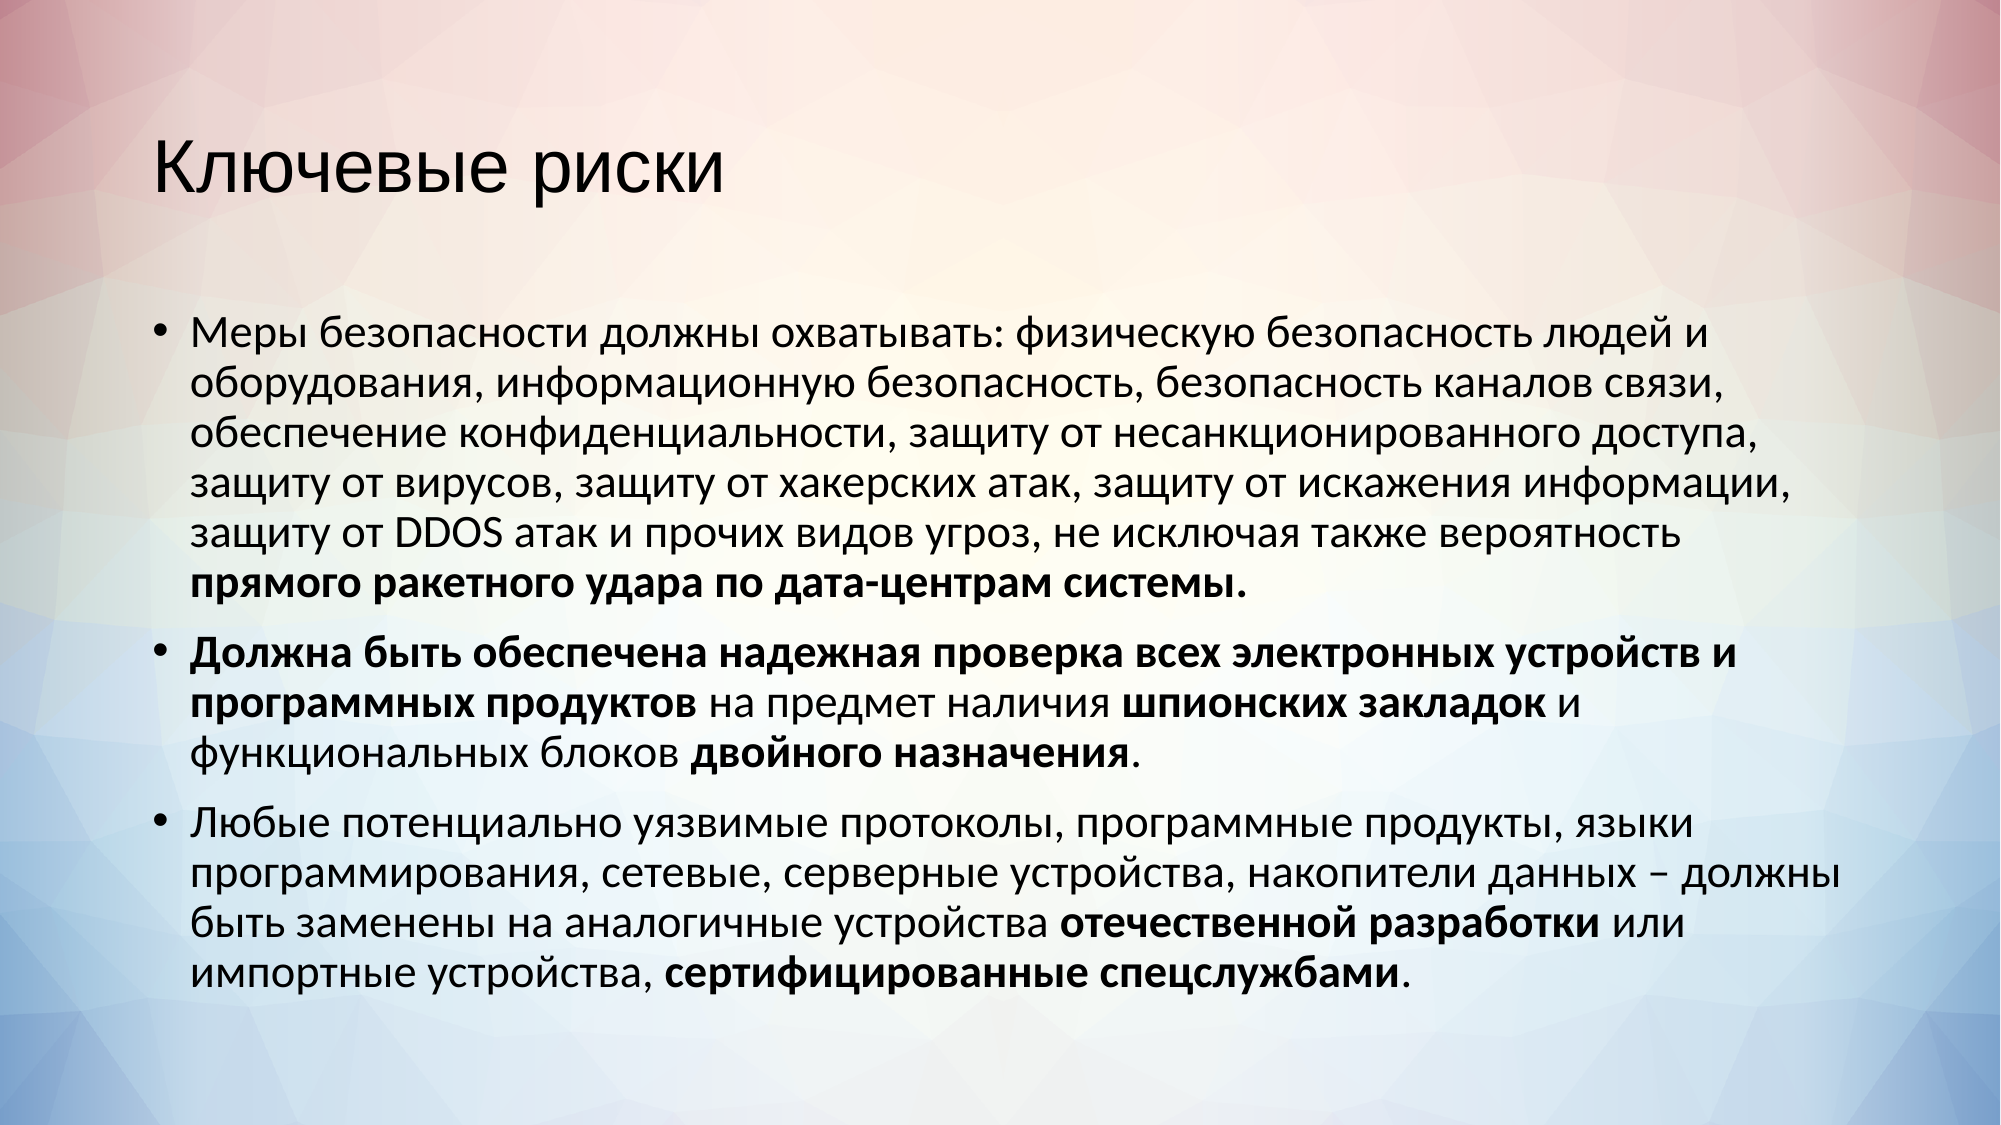

# Ключевые риски
Меры безопасности должны охватывать: физическую безопасность людей и оборудования, информационную безопасность, безопасность каналов связи, обеспечение конфиденциальности, защиту от несанкционированного доступа, защиту от вирусов, защиту от хакерских атак, защиту от искажения информации, защиту от DDOS атак и прочих видов угроз, не исключая также вероятность прямого ракетного удара по дата-центрам системы.
Должна быть обеспечена надежная проверка всех электронных устройств и программных продуктов на предмет наличия шпионских закладок и функциональных блоков двойного назначения.
Любые потенциально уязвимые протоколы, программные продукты, языки программирования, сетевые, серверные устройства, накопители данных – должны быть заменены на аналогичные устройства отечественной разработки или импортные устройства, сертифицированные спецслужбами.